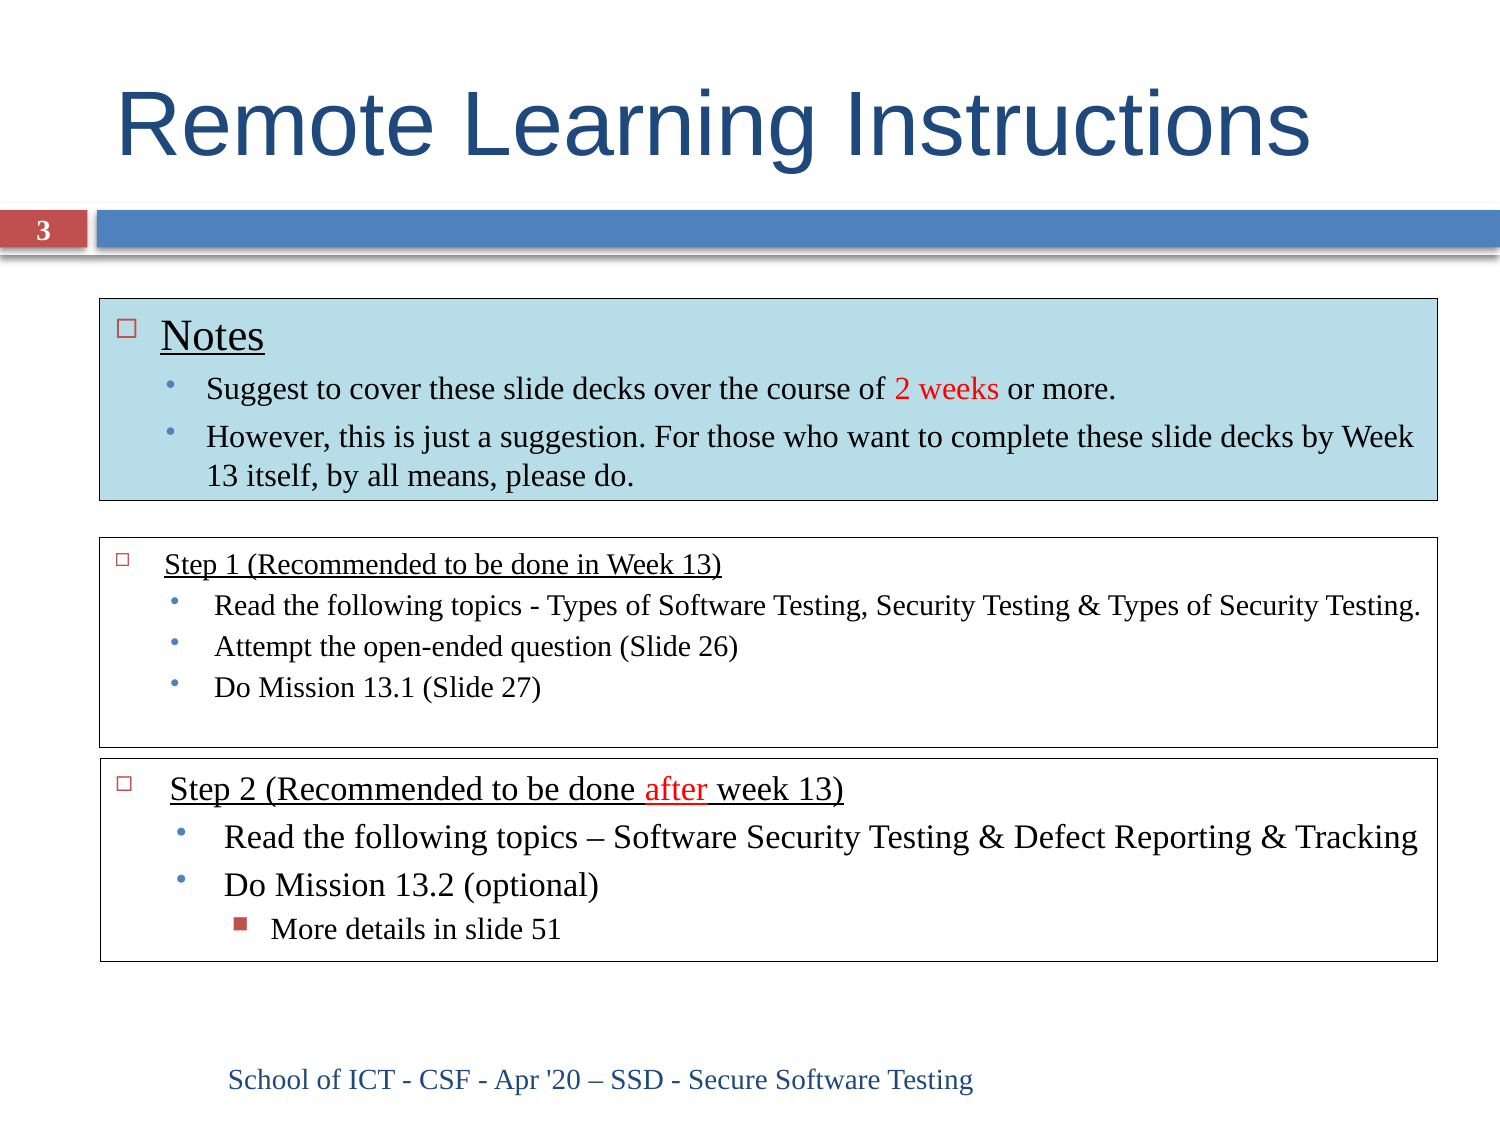

# Remote Learning Instructions
3
Notes
Suggest to cover these slide decks over the course of 2 weeks or more.
However, this is just a suggestion. For those who want to complete these slide decks by Week 13 itself, by all means, please do.

Step 1 (Recommended to be done in Week 13)
Read the following topics - Types of Software Testing, Security Testing & Types of Security Testing.
Attempt the open-ended question (Slide 26)
Do Mission 13.1 (Slide 27)

Step 2 (Recommended to be done after week 13)
Read the following topics – Software Security Testing & Defect Reporting & Tracking
Do Mission 13.2 (optional)
More details in slide 51

School of ICT - CSF - Apr '20 – SSD - Secure Software Testing